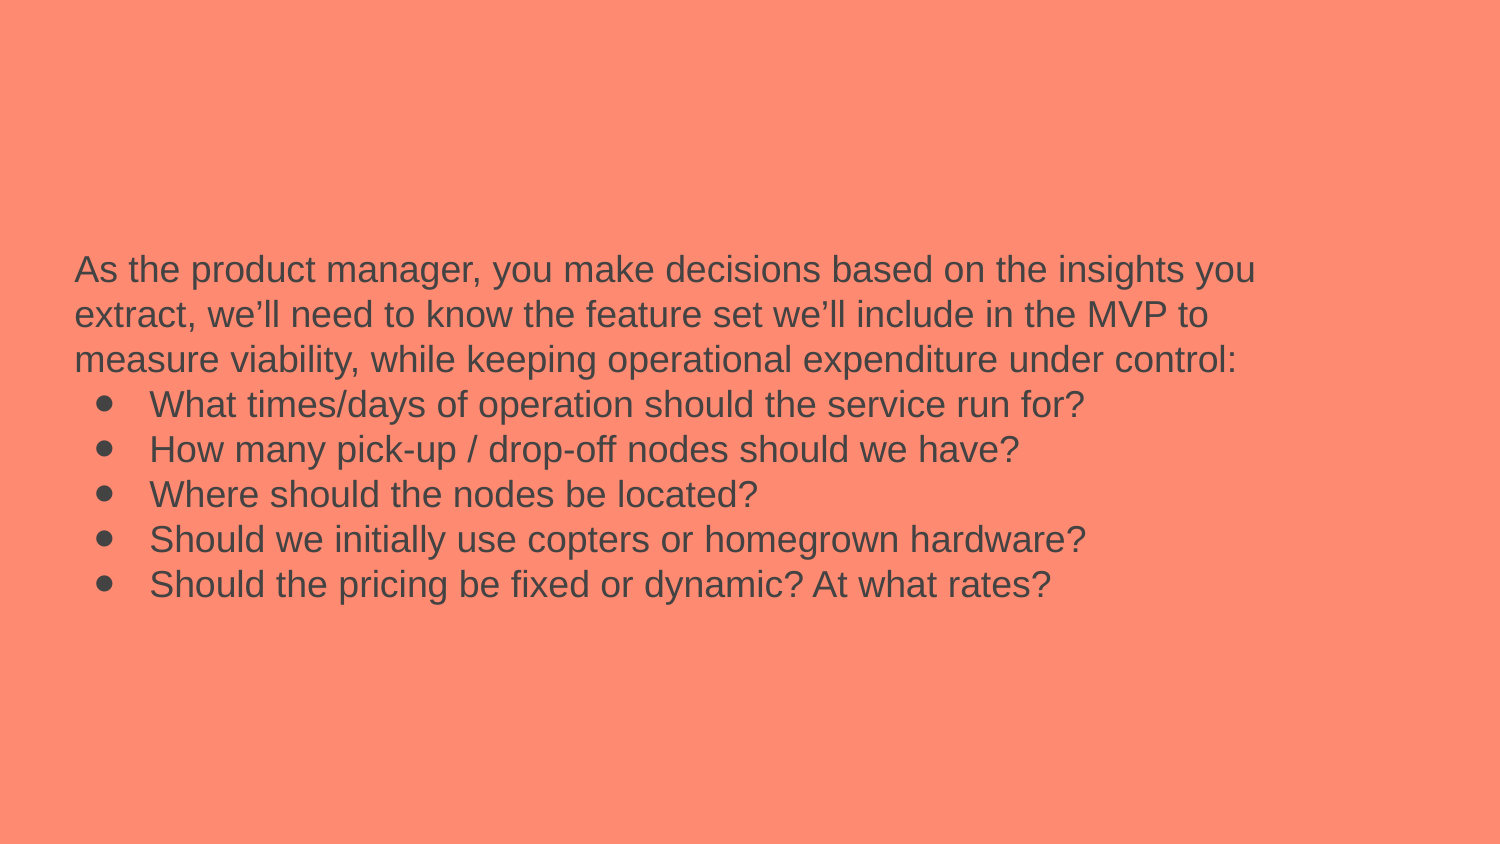

# As the product manager, you make decisions based on the insights you extract, we’ll need to know the feature set we’ll include in the MVP to measure viability, while keeping operational expenditure under control:
What times/days of operation should the service run for?
How many pick-up / drop-off nodes should we have?
Where should the nodes be located?
Should we initially use copters or homegrown hardware?
Should the pricing be fixed or dynamic? At what rates?